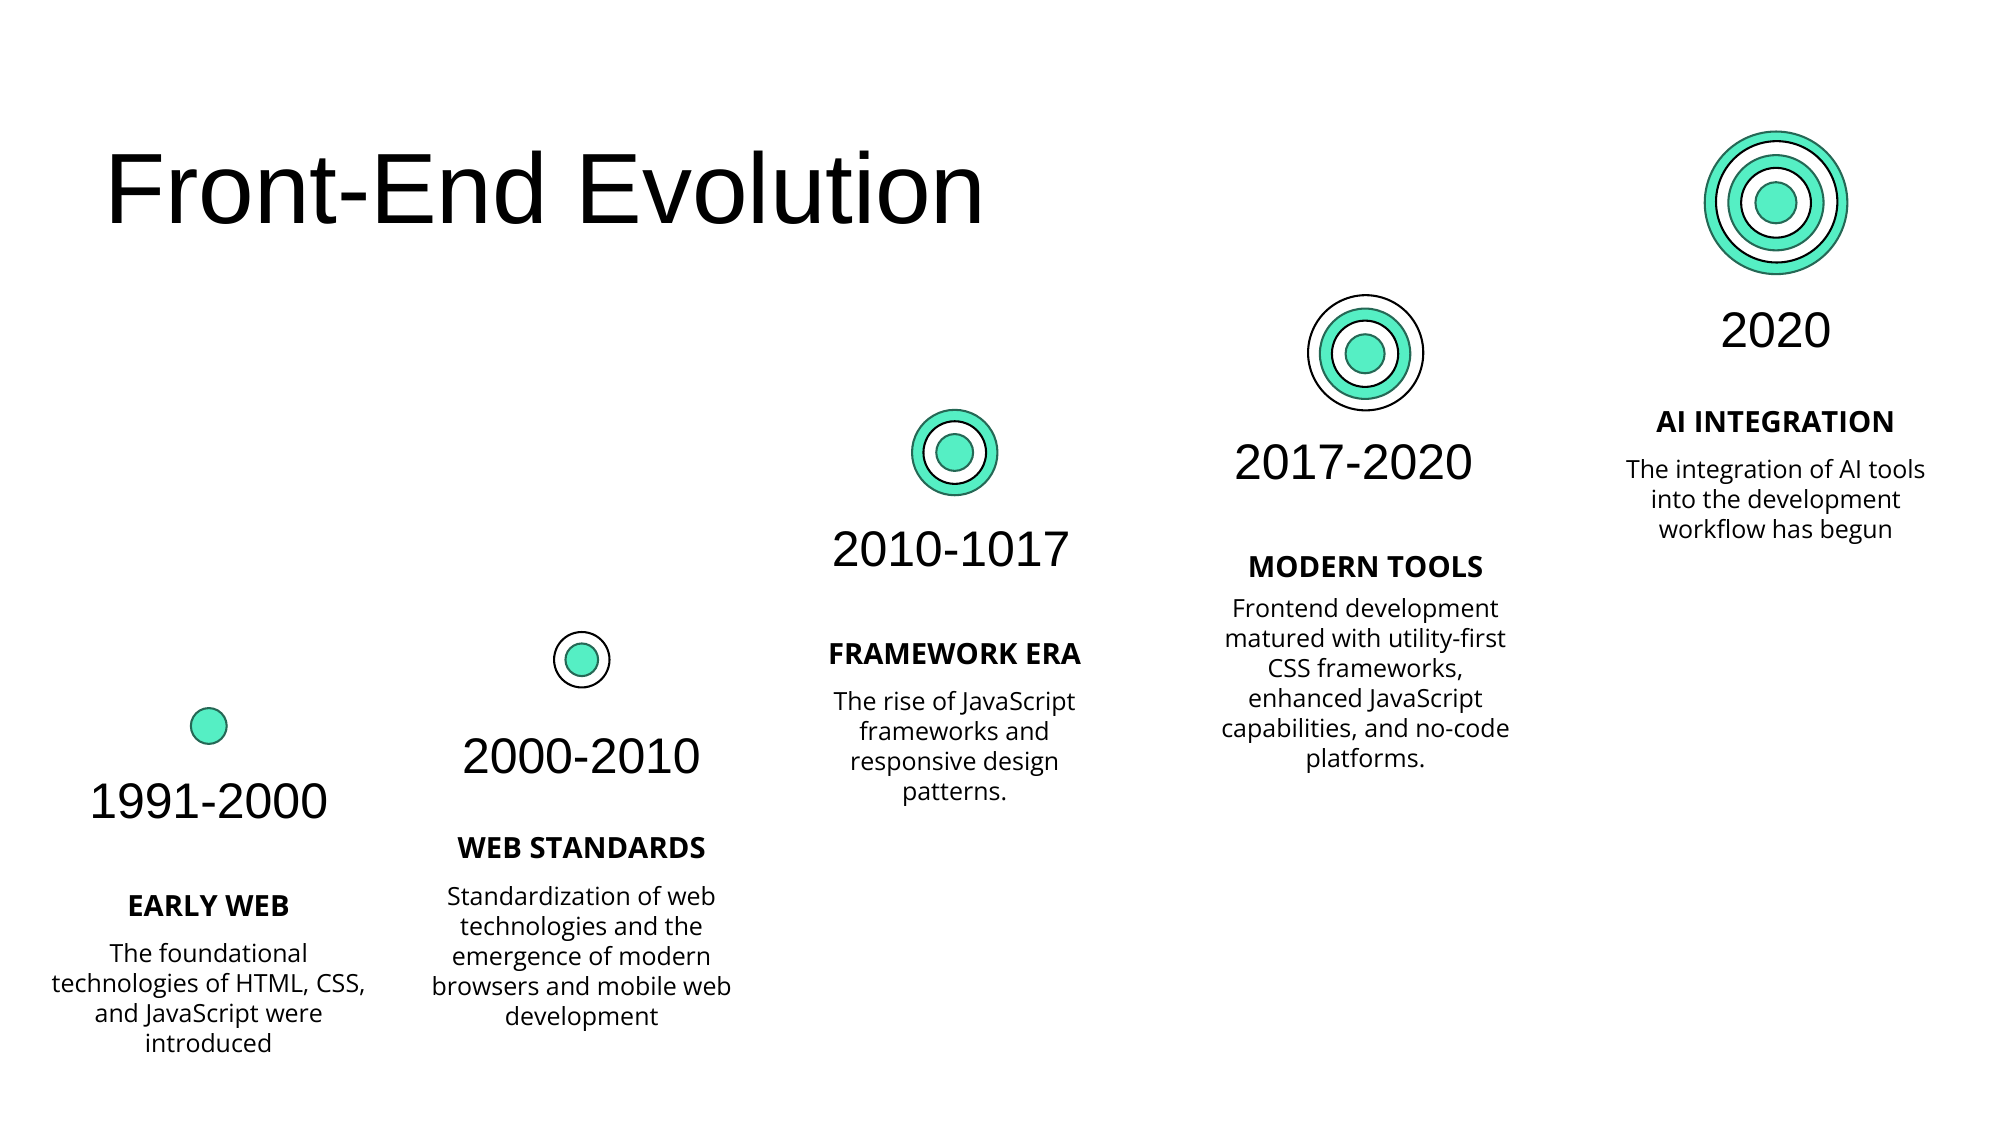

Front-End Evolution

2020

AI INTEGRATION

2017-2020
The integration of AI tools into the development workflow has begun
2010-1017
MODERN TOOLS
Frontend development matured with utility-first CSS frameworks, enhanced JavaScript capabilities, and no-code platforms.
FRAMEWORK ERA

The rise of JavaScript frameworks and responsive design patterns.

2000-2010
1991-2000
WEB STANDARDS
Standardization of web technologies and the emergence of modern browsers and mobile web development
EARLY WEB
The foundational technologies of HTML, CSS, and JavaScript were introduced